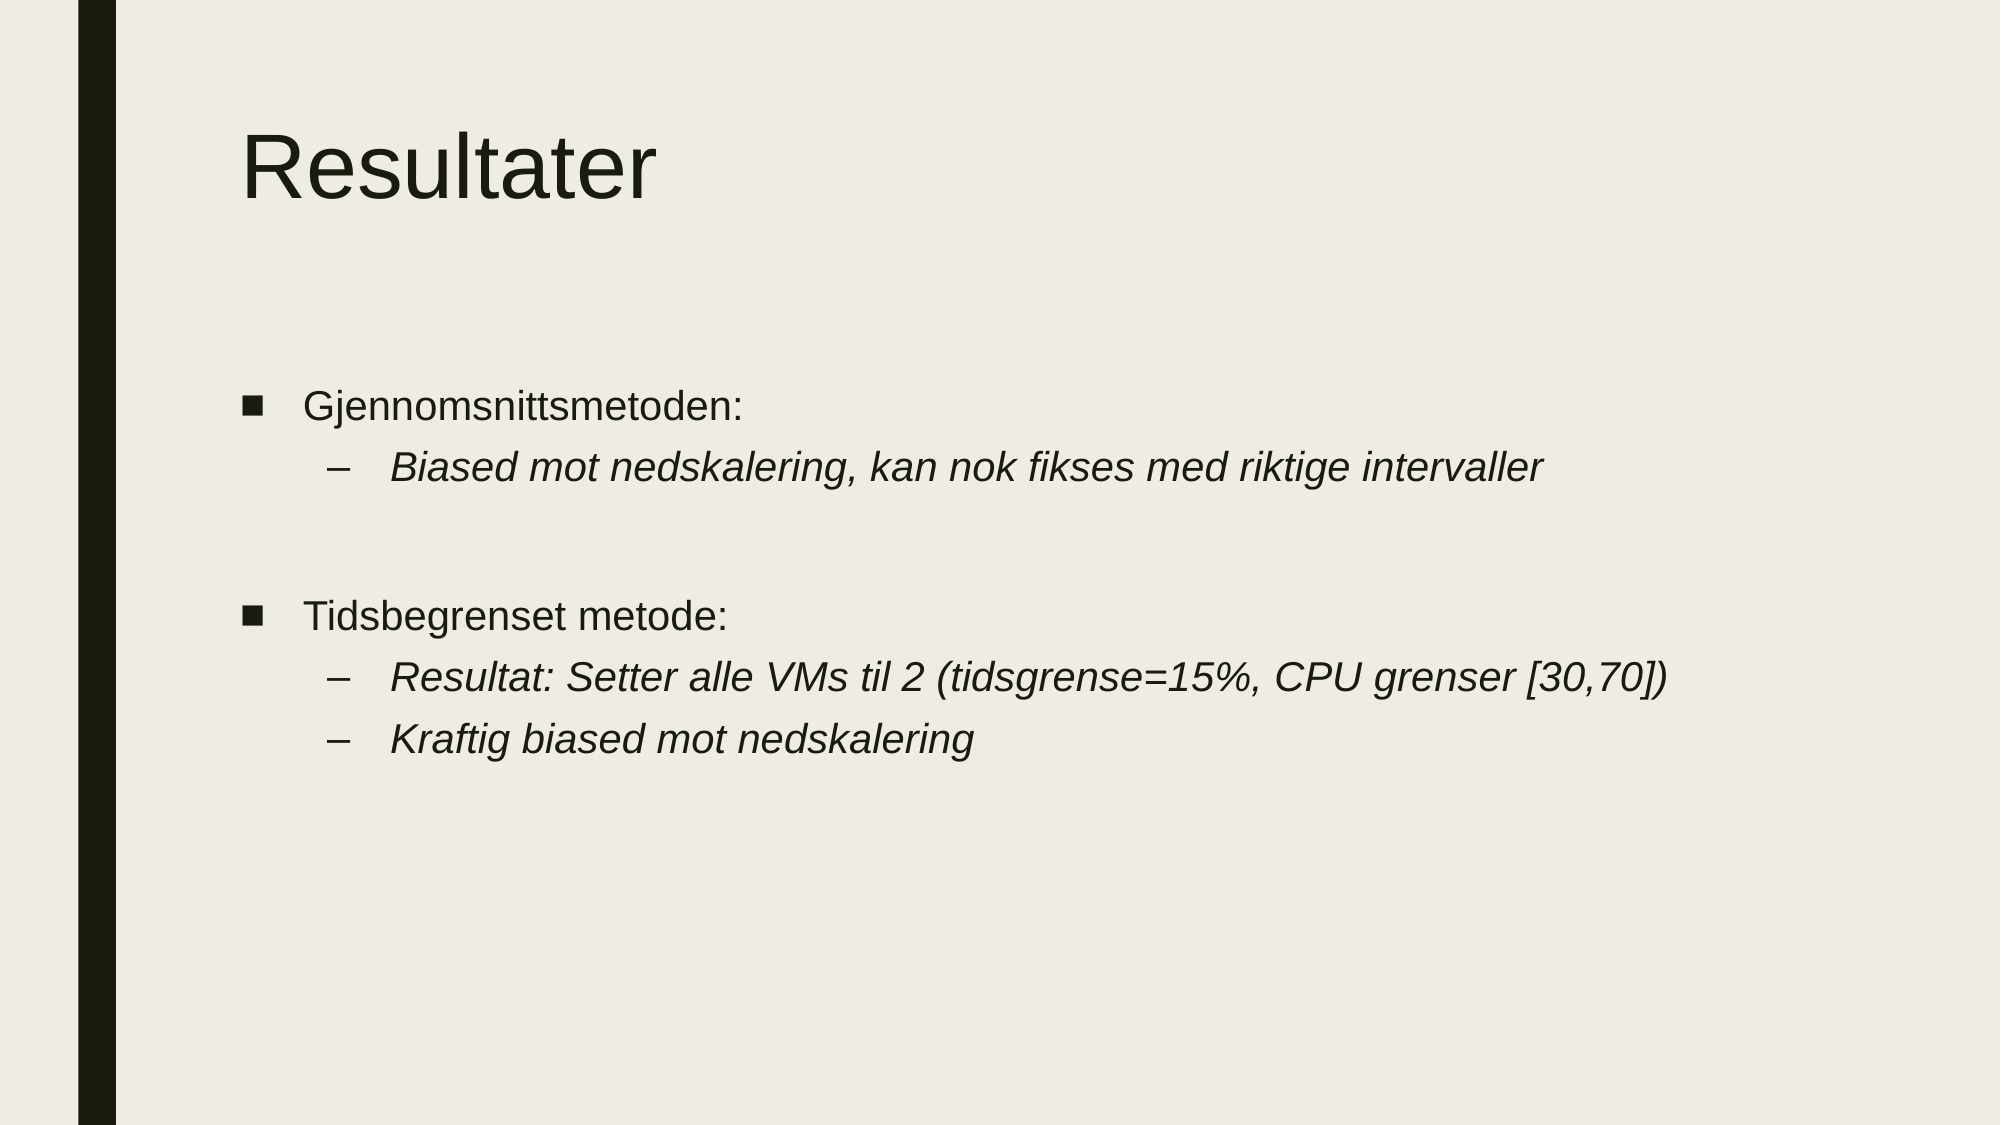

# Resultater
Gjennomsnittsmetoden:
Biased mot nedskalering, kan nok fikses med riktige intervaller

Tidsbegrenset metode:
Resultat: Setter alle VMs til 2 (tidsgrense=15%, CPU grenser [30,70])
Kraftig biased mot nedskalering